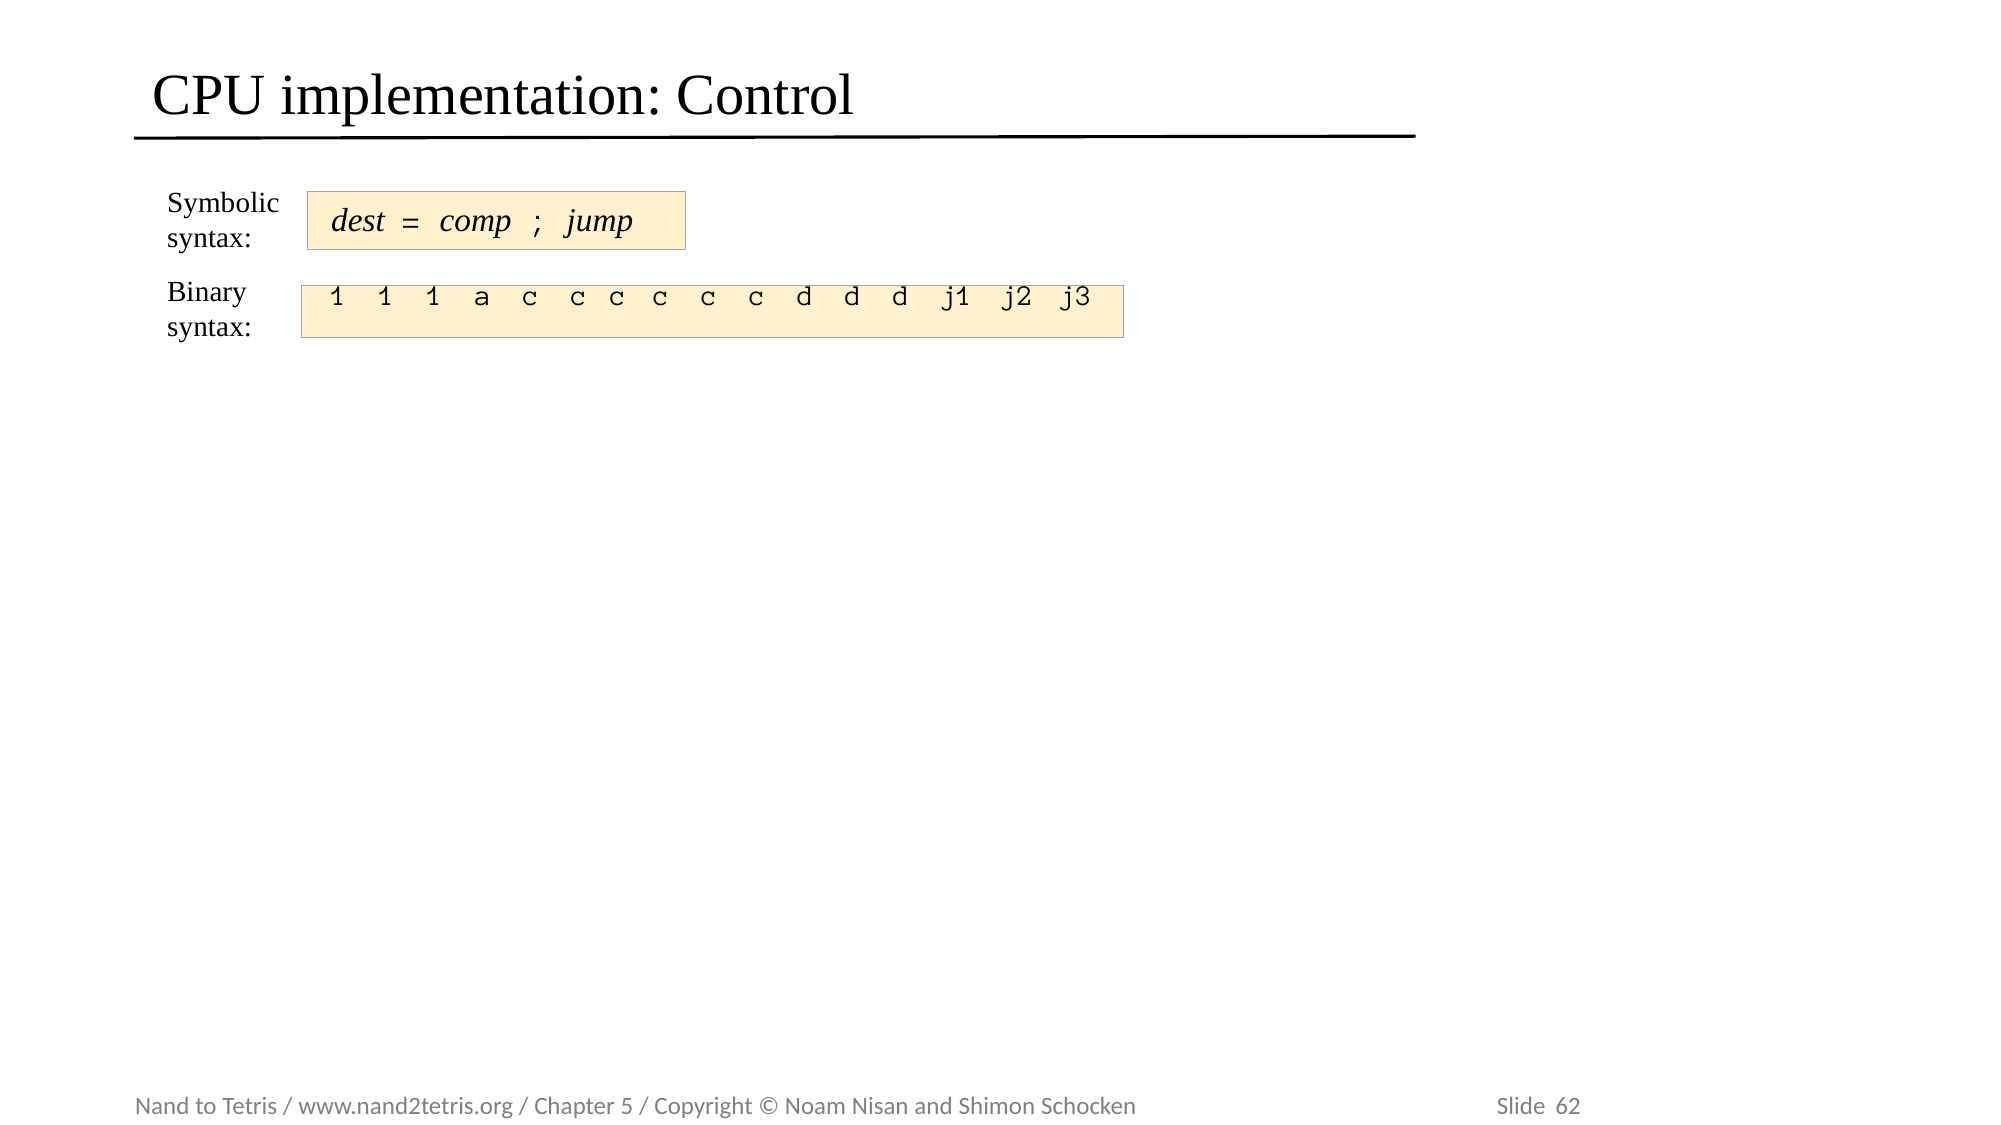

# CPU implementation: Control
Symbolic
syntax:
dest = comp ; jump
Binary
syntax:
 1  1  1  a  c  c  c  c  c  c  d  d  d  j1  j2  j3